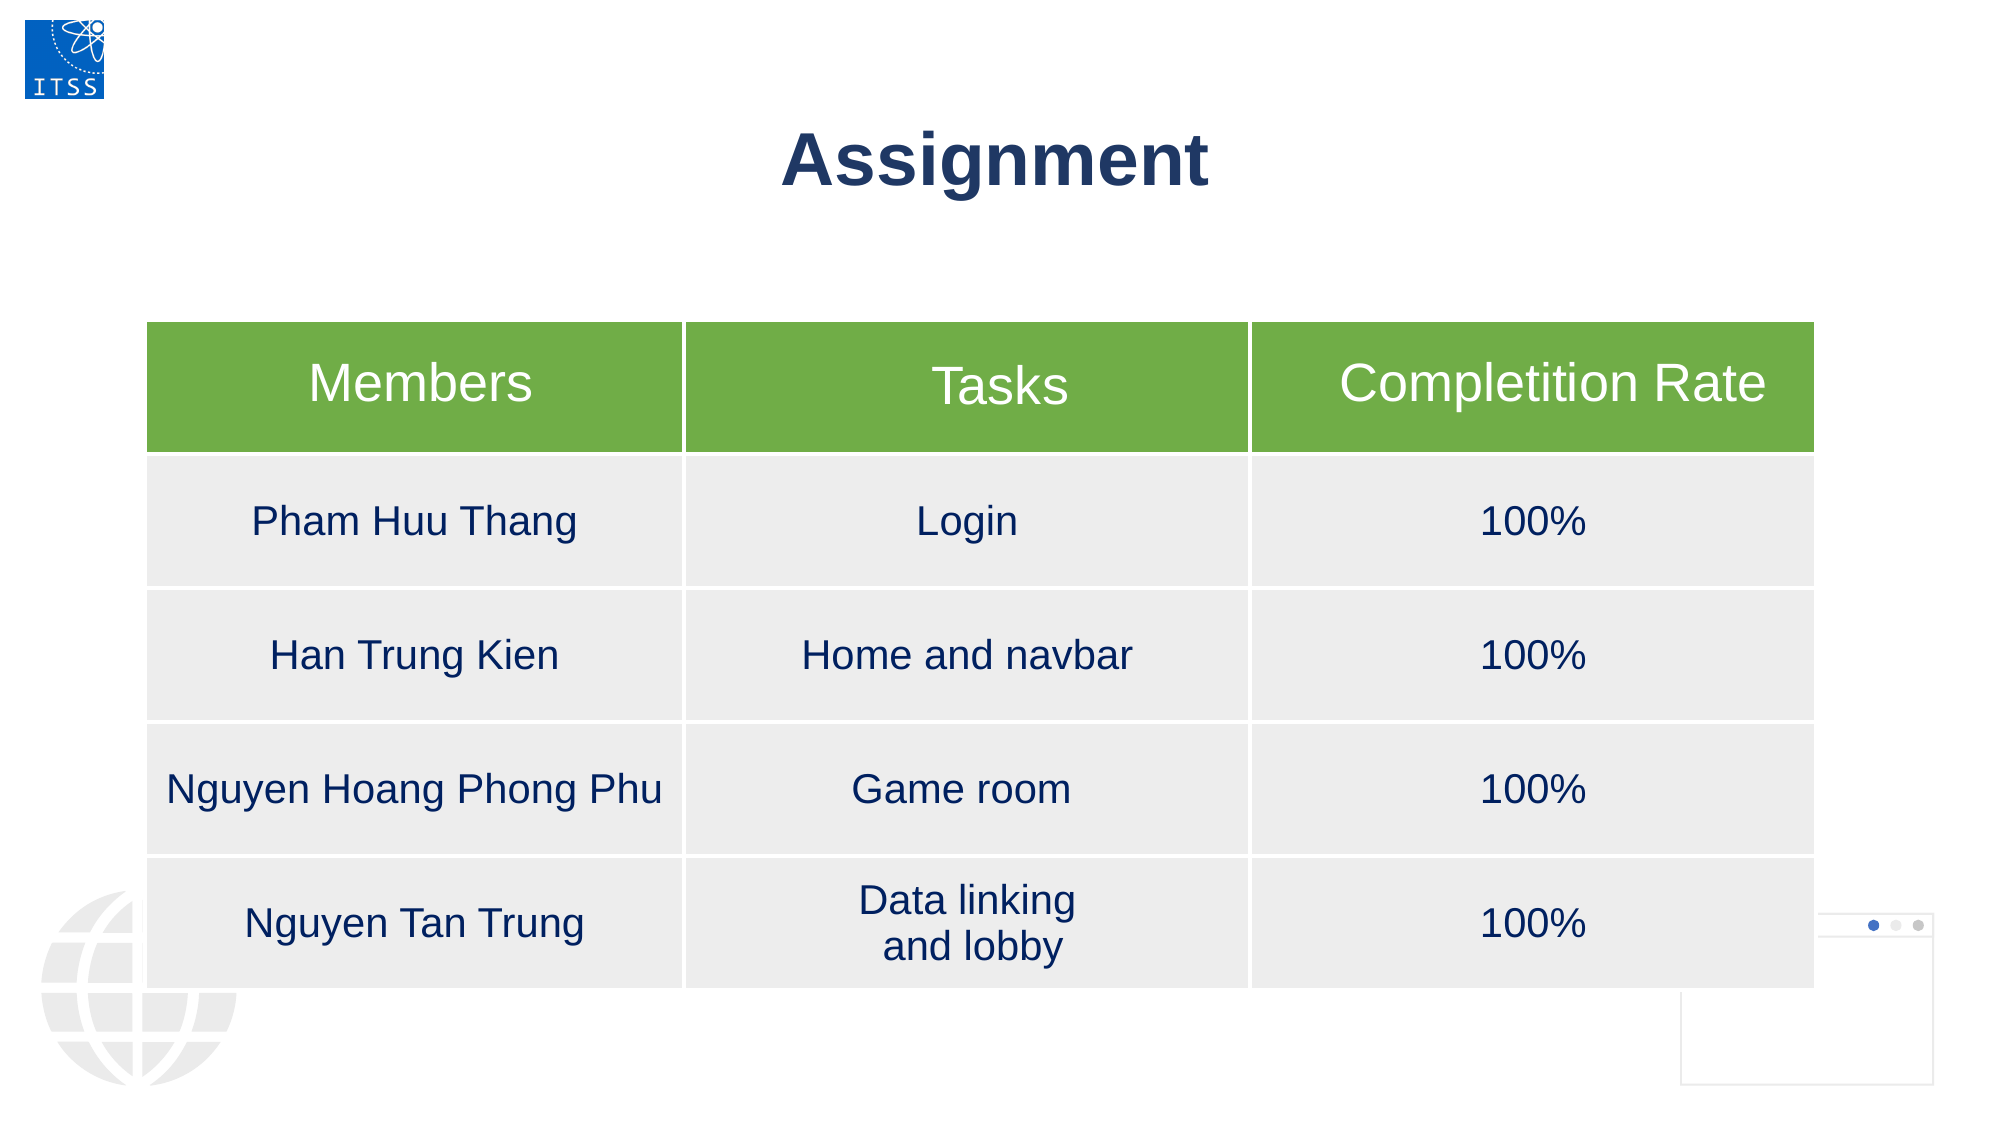

Assignment
|  |  |  |
| --- | --- | --- |
| Pham Huu Thang | Login | 100% |
| Han Trung Kien | Home and navbar | 100% |
| Nguyen Hoang Phong Phu | Game room | 100% |
| Nguyen Tan Trung | Data linking and lobby | 100% |
|  |  |  |
| --- | --- | --- |
|  |  |  |
|  |  |  |
|  |  |  |
|  |  |  |
Completition Rate
Members
Tasks